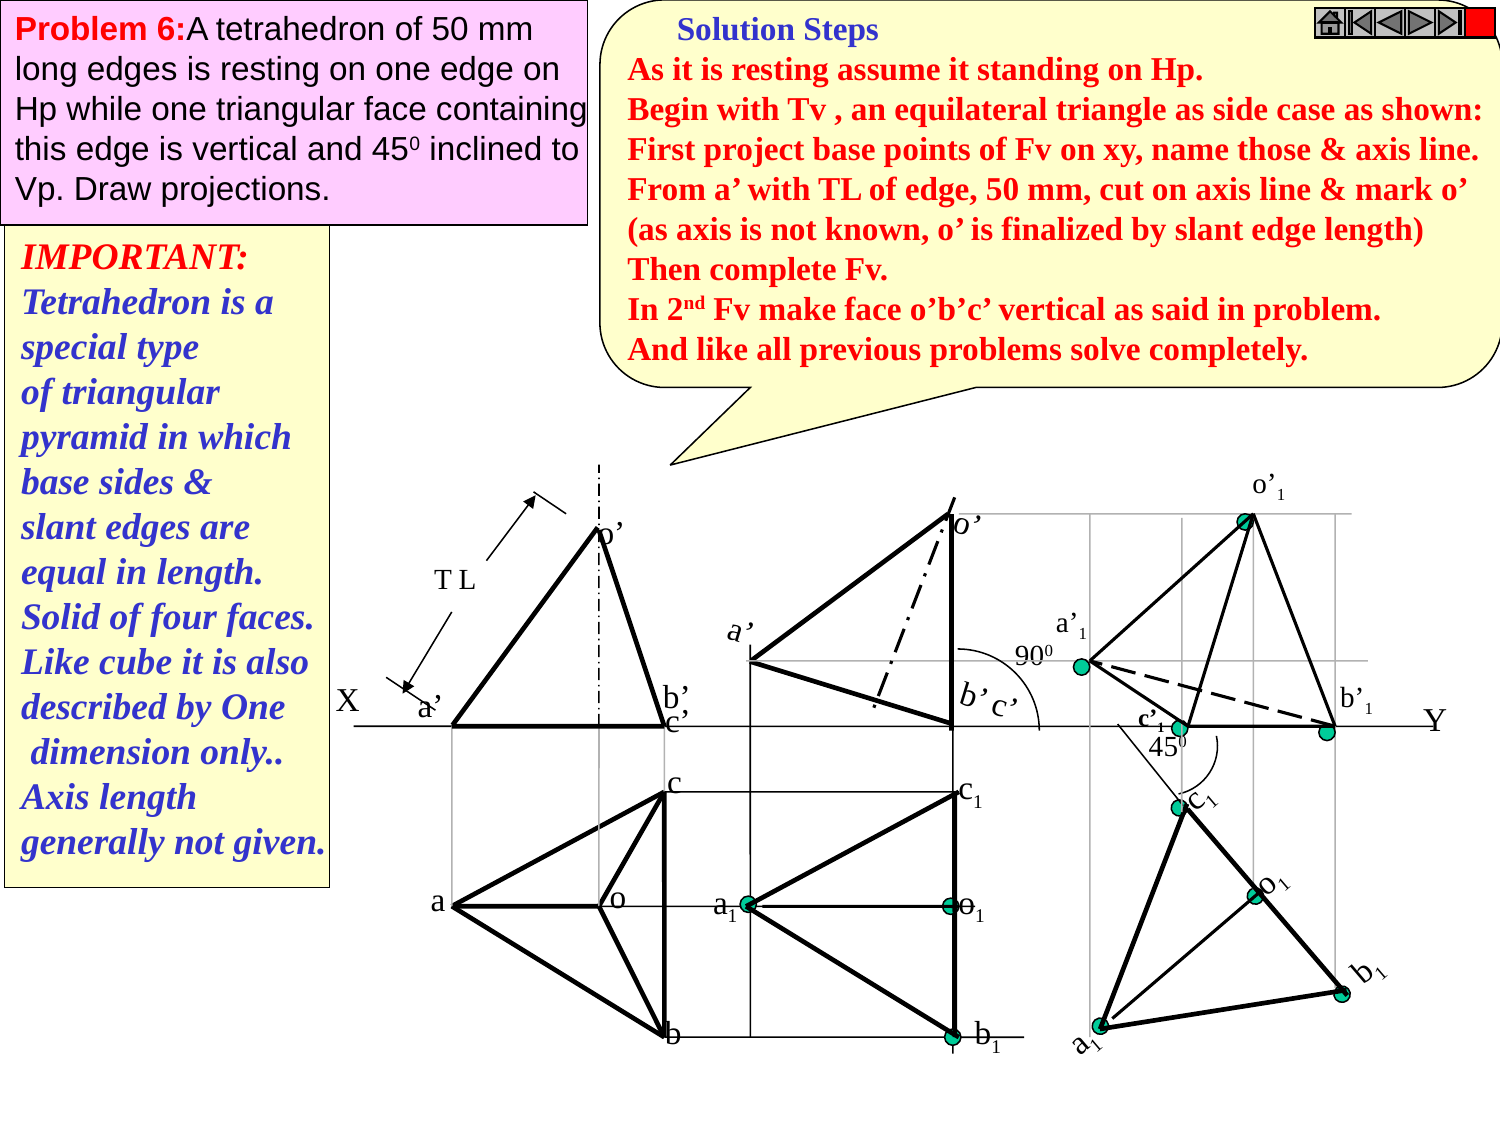

Problem 6:A tetrahedron of 50 mm long edges is resting on one edge on Hp while one triangular face containing this edge is vertical and 450 inclined to Vp. Draw projections.

      Solution Steps
As it is resting assume it standing on Hp.
Begin with Tv , an equilateral triangle as side case as shown:
First project base points of Fv on xy, name those & axis line.
From a’ with TL of edge, 50 mm, cut on axis line & mark o’
(as axis is not known, o’ is finalized by slant edge length)
Then complete Fv.
In 2nd Fv make face o’b’c’ vertical as said in problem.
And like all previous problems solve completely.

IMPORTANT:
Tetrahedron is a
special type
of triangular
pyramid in which
base sides &
slant edges are
equal in length.
Solid of four faces.
Like cube it is also
described by One
 dimension only..
Axis length
generally not given.
o’1
a’1
b’1

o’

b’
c’

o’
b’
a’
c’

T L

a’

900

X

Y
c’1
450

c
o
a
b
c1

o1

b1

a1
c1

o1

b1

a1